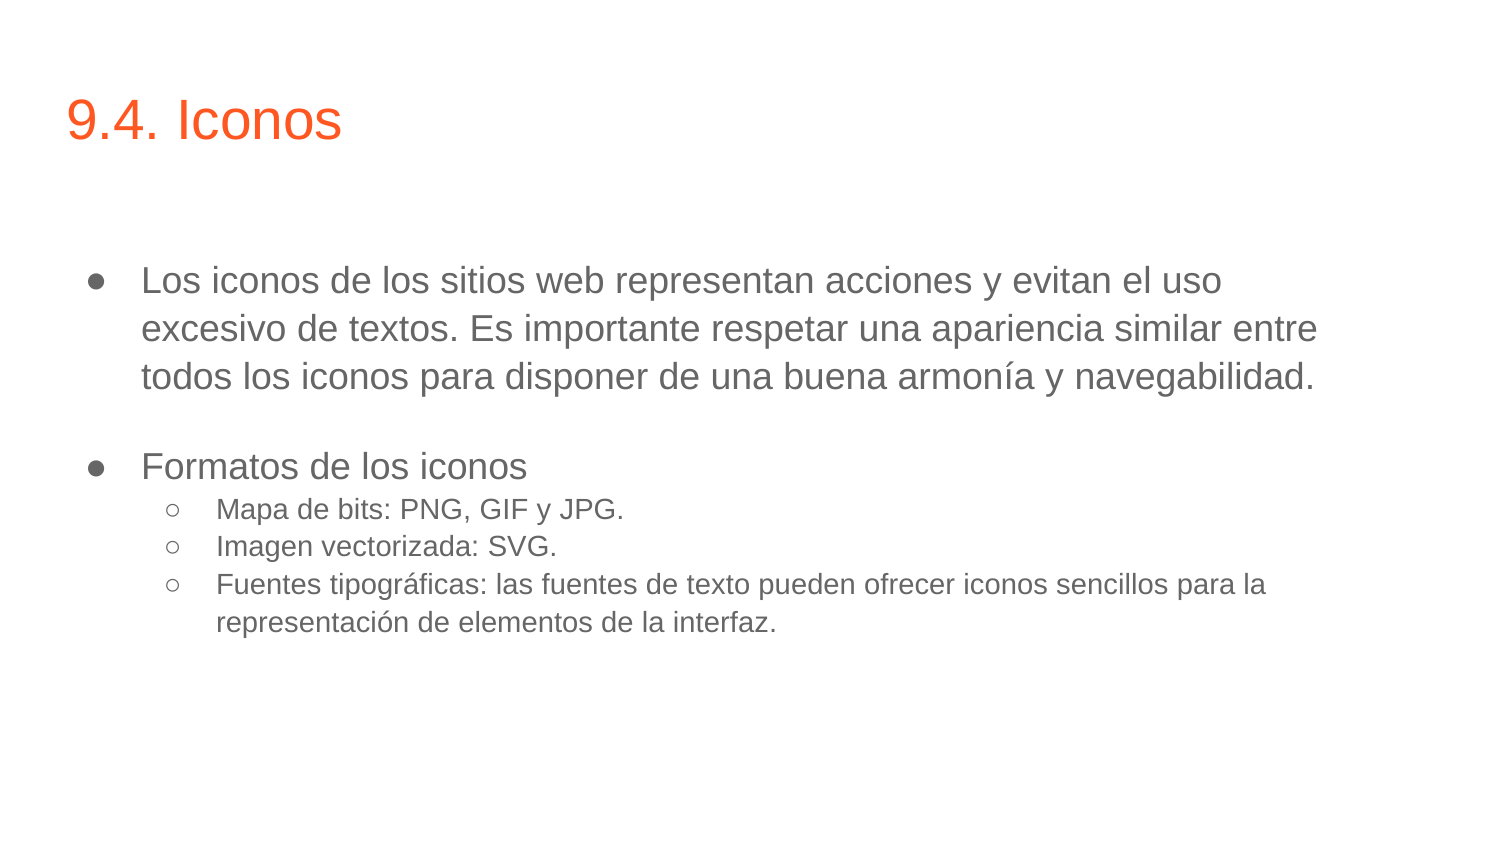

# 9.4. Iconos

Los iconos de los sitios web representan acciones y evitan el uso excesivo de textos. Es importante respetar una apariencia similar entre todos los iconos para disponer de una buena armonía y navegabilidad.
Formatos de los iconos
Mapa de bits: PNG, GIF y JPG.
Imagen vectorizada: SVG.
Fuentes tipográficas: las fuentes de texto pueden ofrecer iconos sencillos para la representación de elementos de la interfaz.